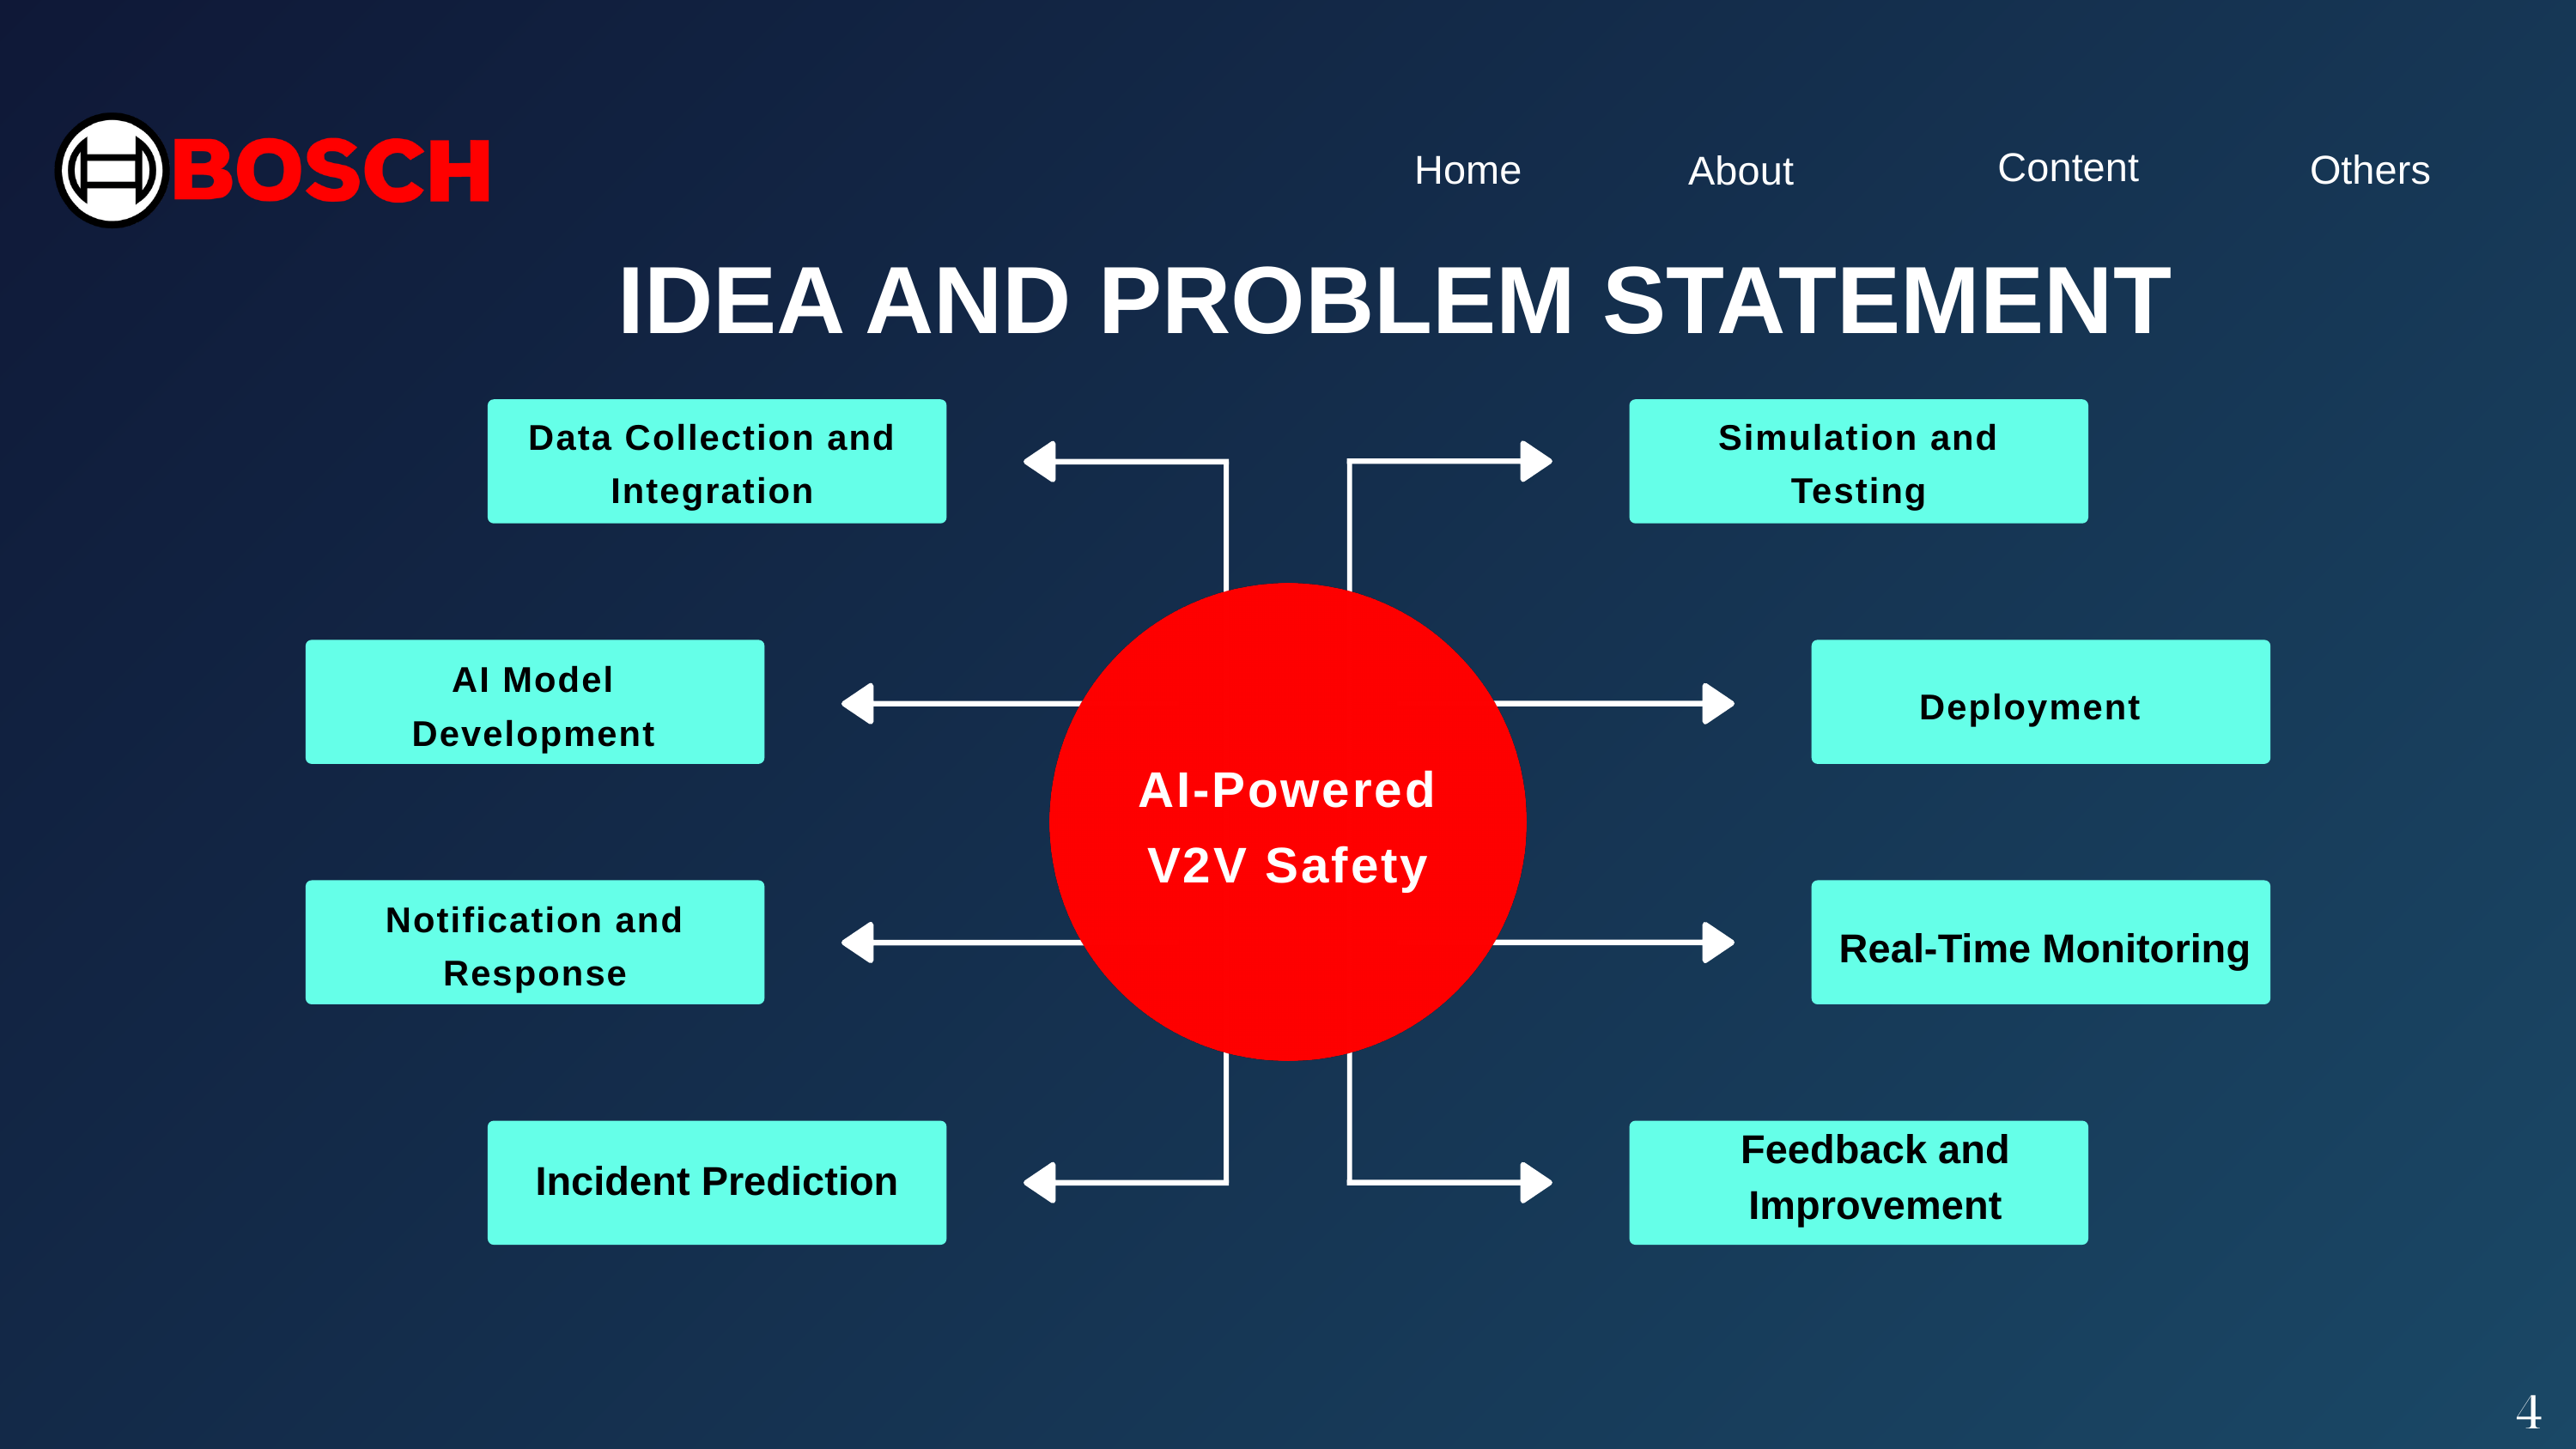

Content
Home
Others
About
IDEA AND PROBLEM STATEMENT

Data Collection and Integration
Simulation and Testing

AI Model Development
Deployment
AI-Powered
V2V Safety

Notification and Response
Real-Time Monitoring

Feedback and Improvement

Incident Prediction
4